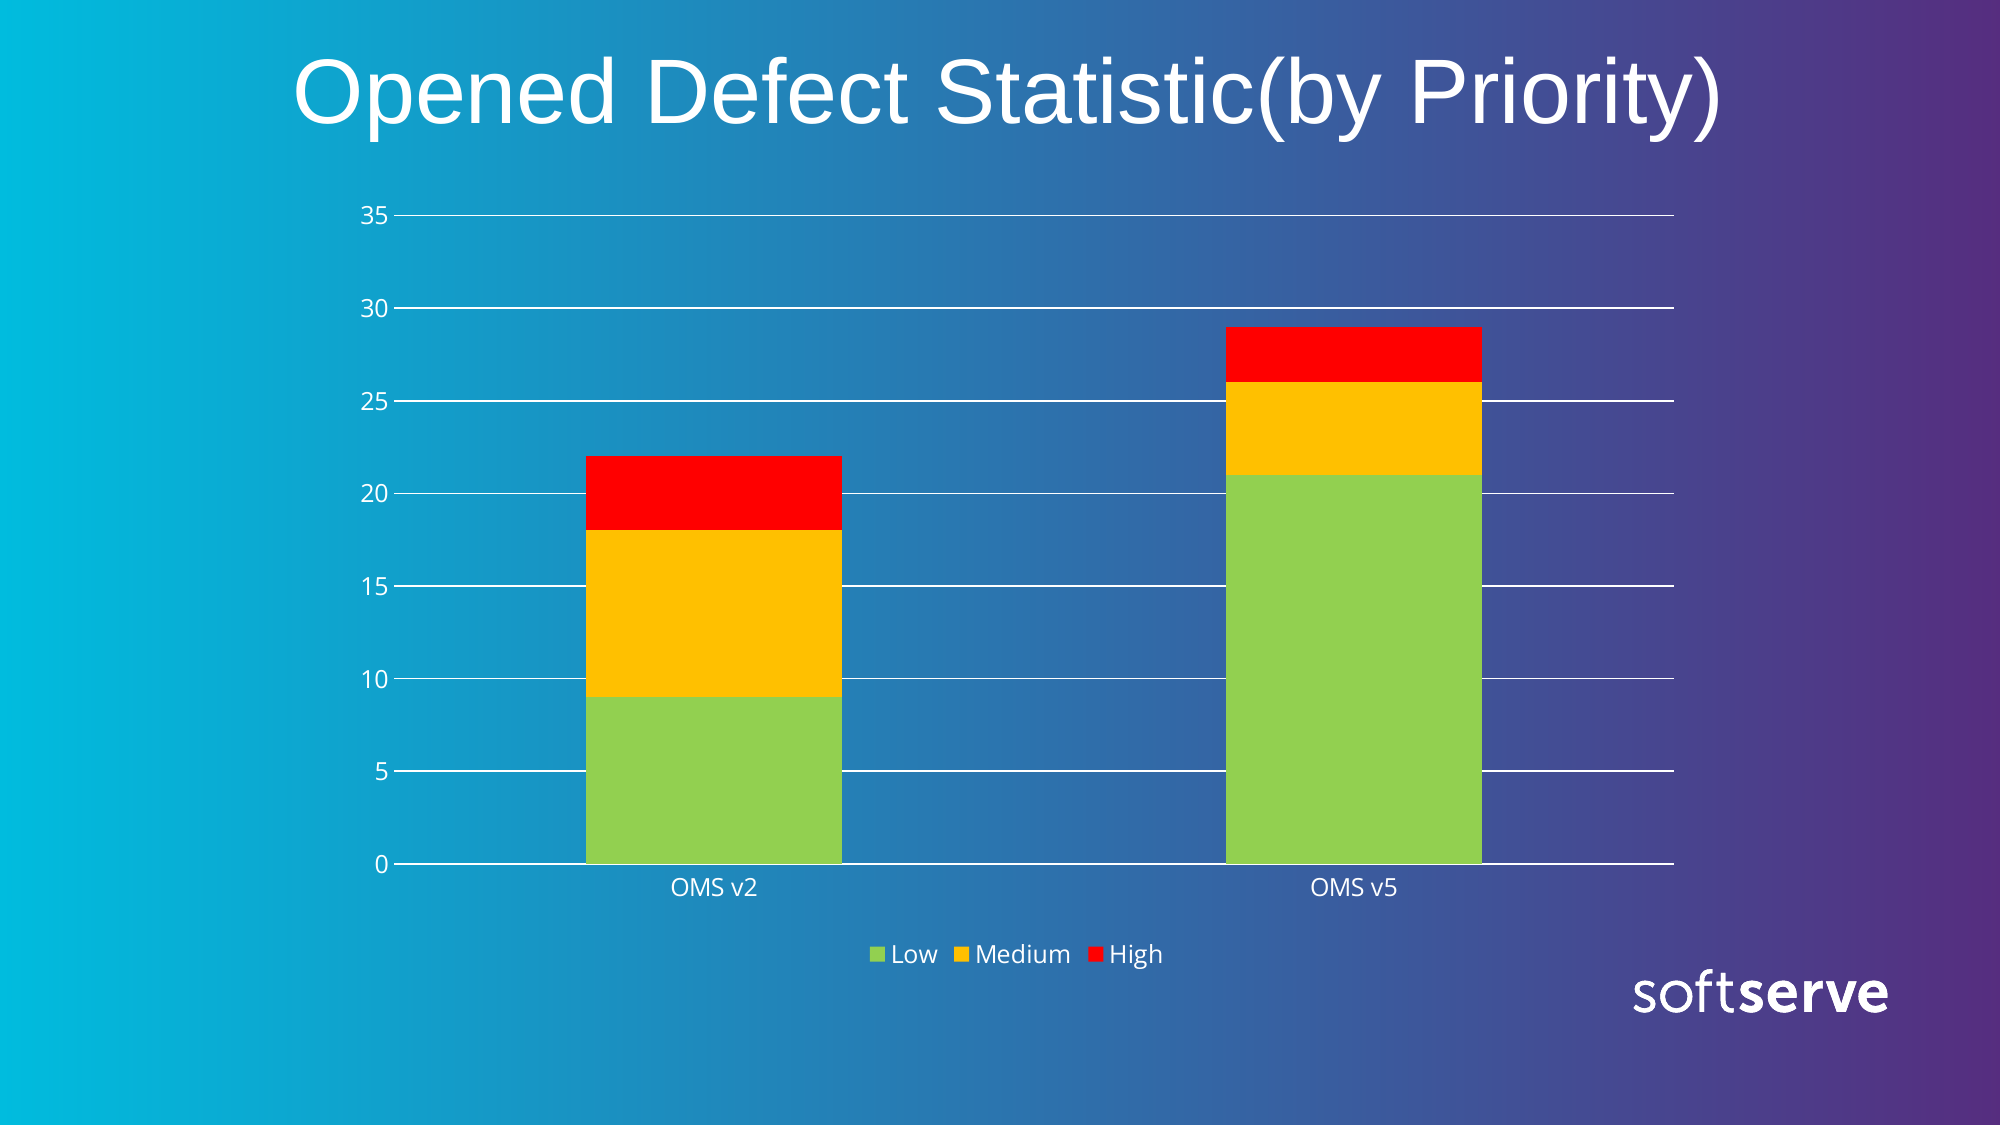

# Opened Defect Statistic(by Priority)

### Chart

| Category | Low | Medium | High |
|---|---|---|---|
| OMS v2 | 9.0 | 9.0 | 4.0 |
| OMS v5 | 21.0 | 5.0 | 3.0 |